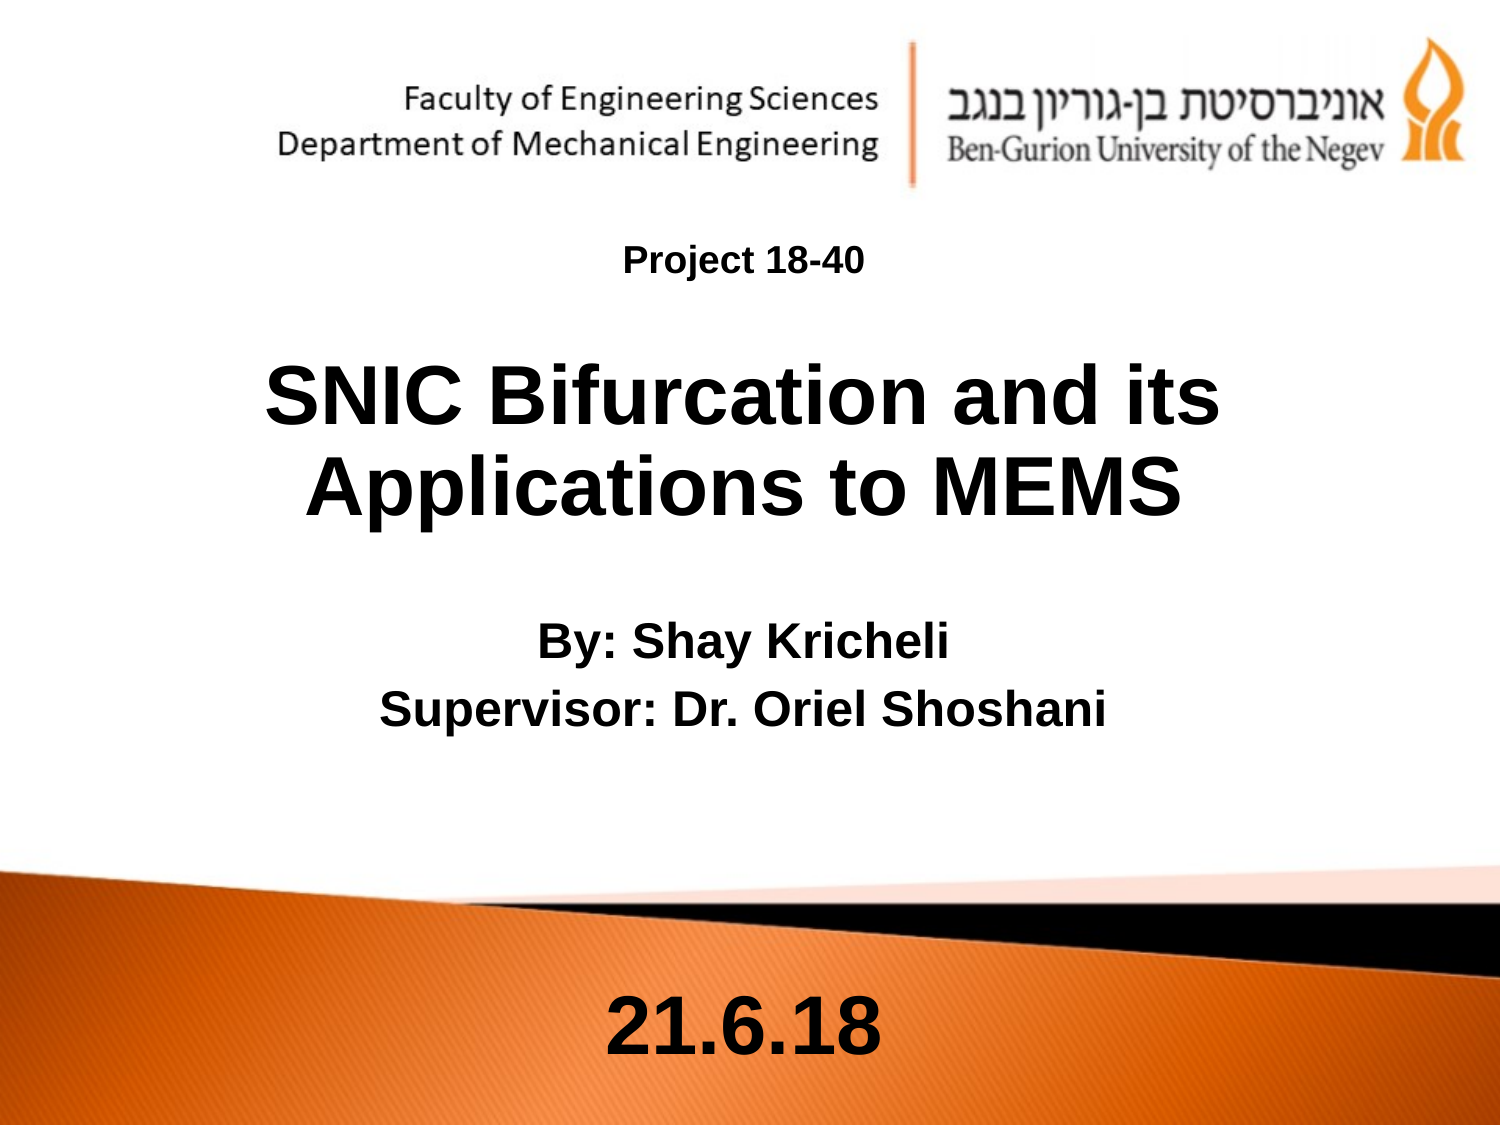

Project 18-40

SNIC Bifurcation and its Applications to MEMS

By: Shay Kricheli
Supervisor: Dr. Oriel Shoshani
21.6.18